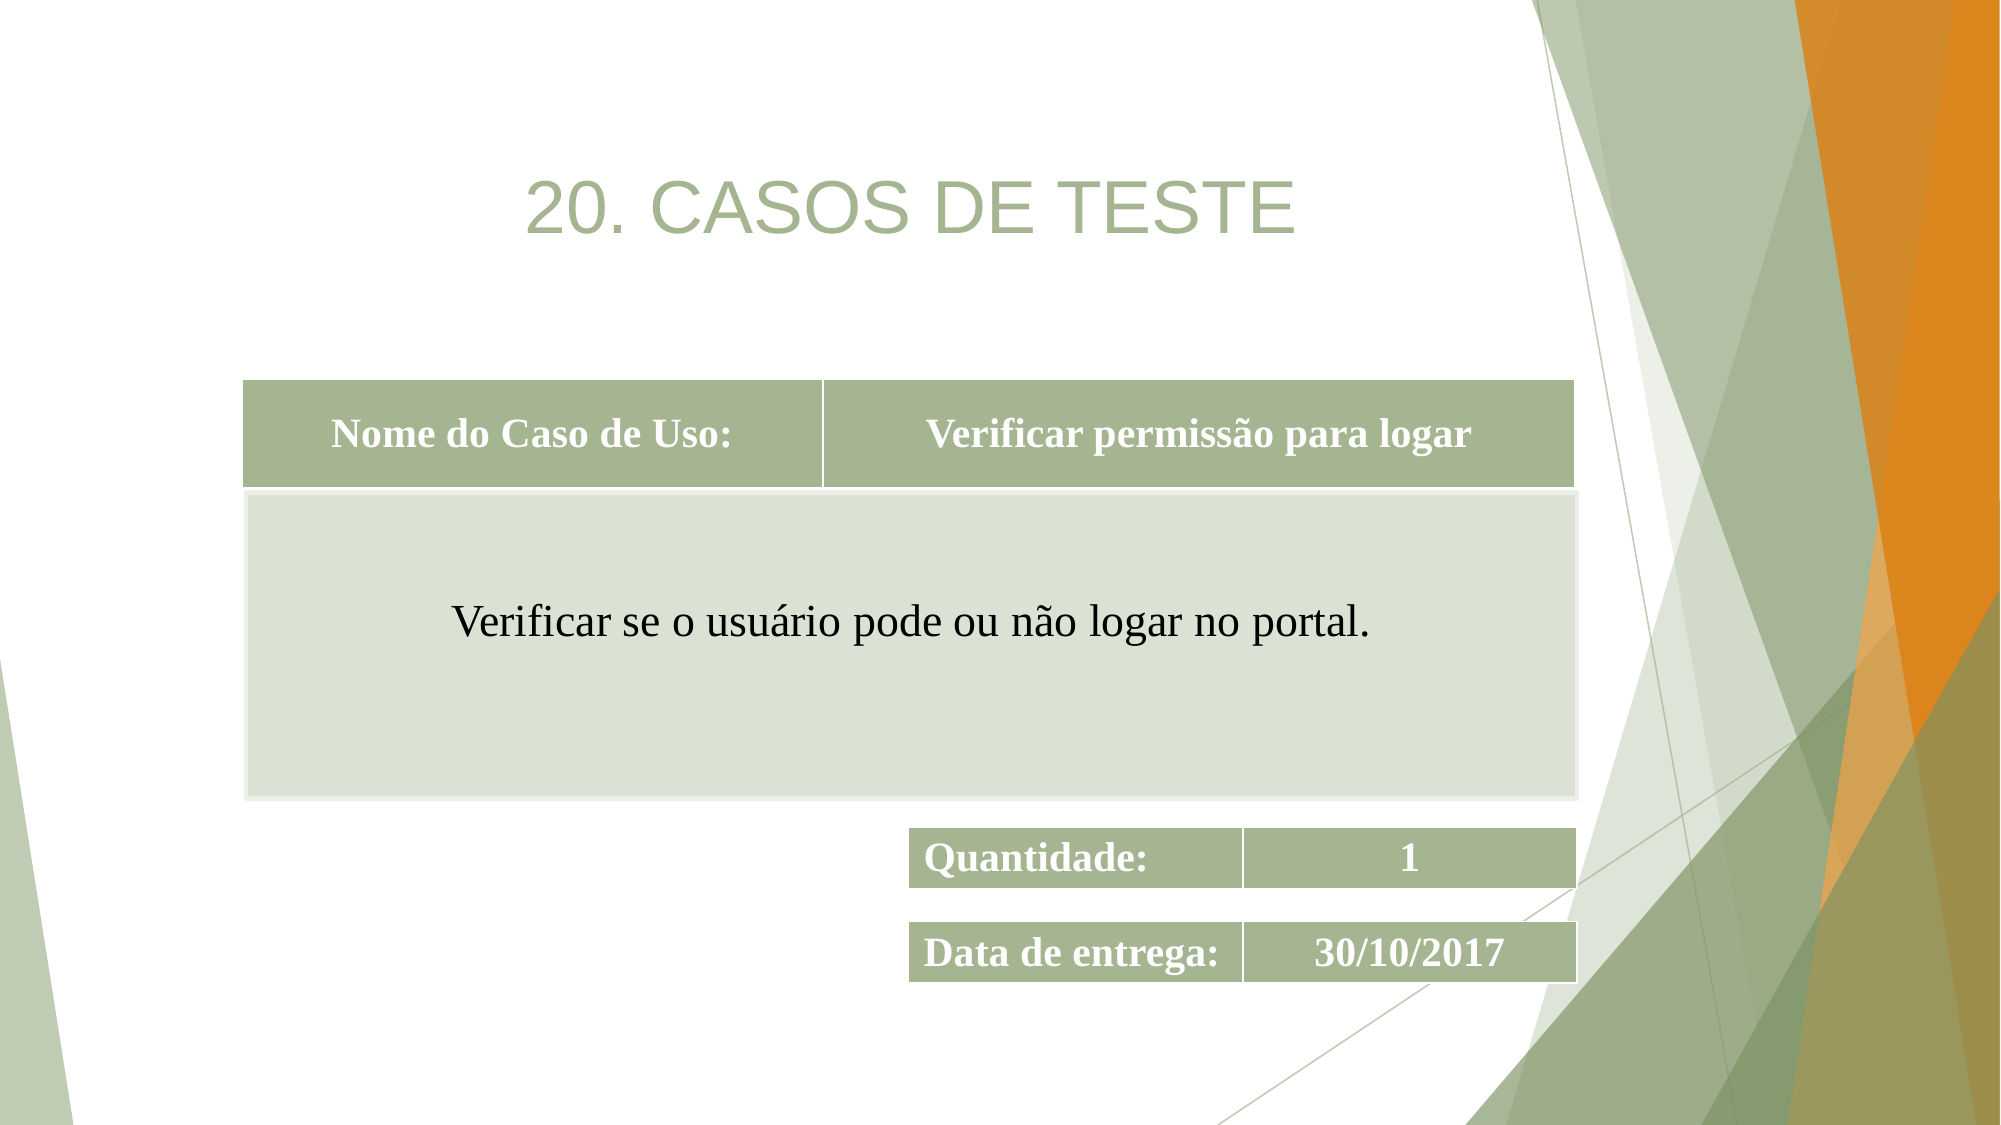

20. CASOS DE TESTE
| Nome do Caso de Uso: | Verificar permissão para logar |
| --- | --- |
Verificar se o usuário pode ou não logar no portal.

| Quantidade: | 1 |
| --- | --- |
| Data de entrega: | 30/10/2017 |
| --- | --- |